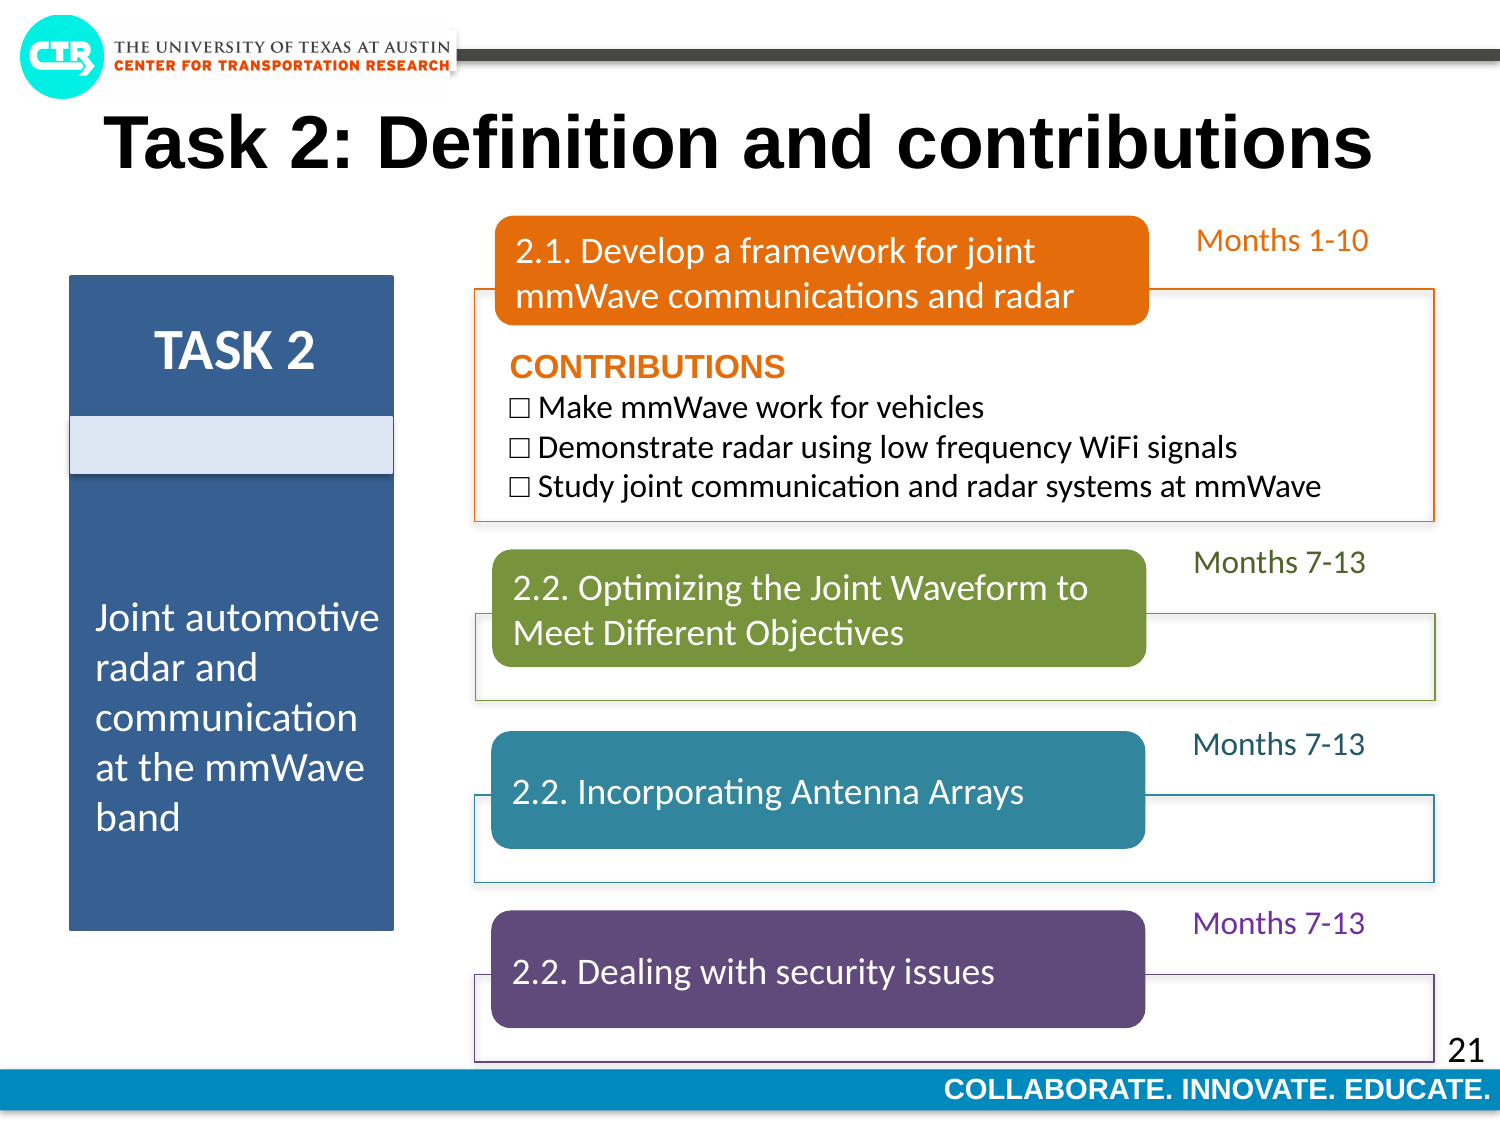

# Task 2: Definition and contributions
Months 1-10
2.1. Develop a framework for joint mmWave communications and radar

TASK 2
CONTRIBUTIONS
□ Make mmWave work for vehicles
□ Demonstrate radar using low frequency WiFi signals
□ Study joint communication and radar systems at mmWave

Months 7-13
2.2. Optimizing the Joint Waveform to Meet Different Objectives
Joint automotive radar and communication at the mmWave band

Months 7-13
2.2. Incorporating Antenna Arrays

Months 7-13
2.2. Dealing with security issues

21